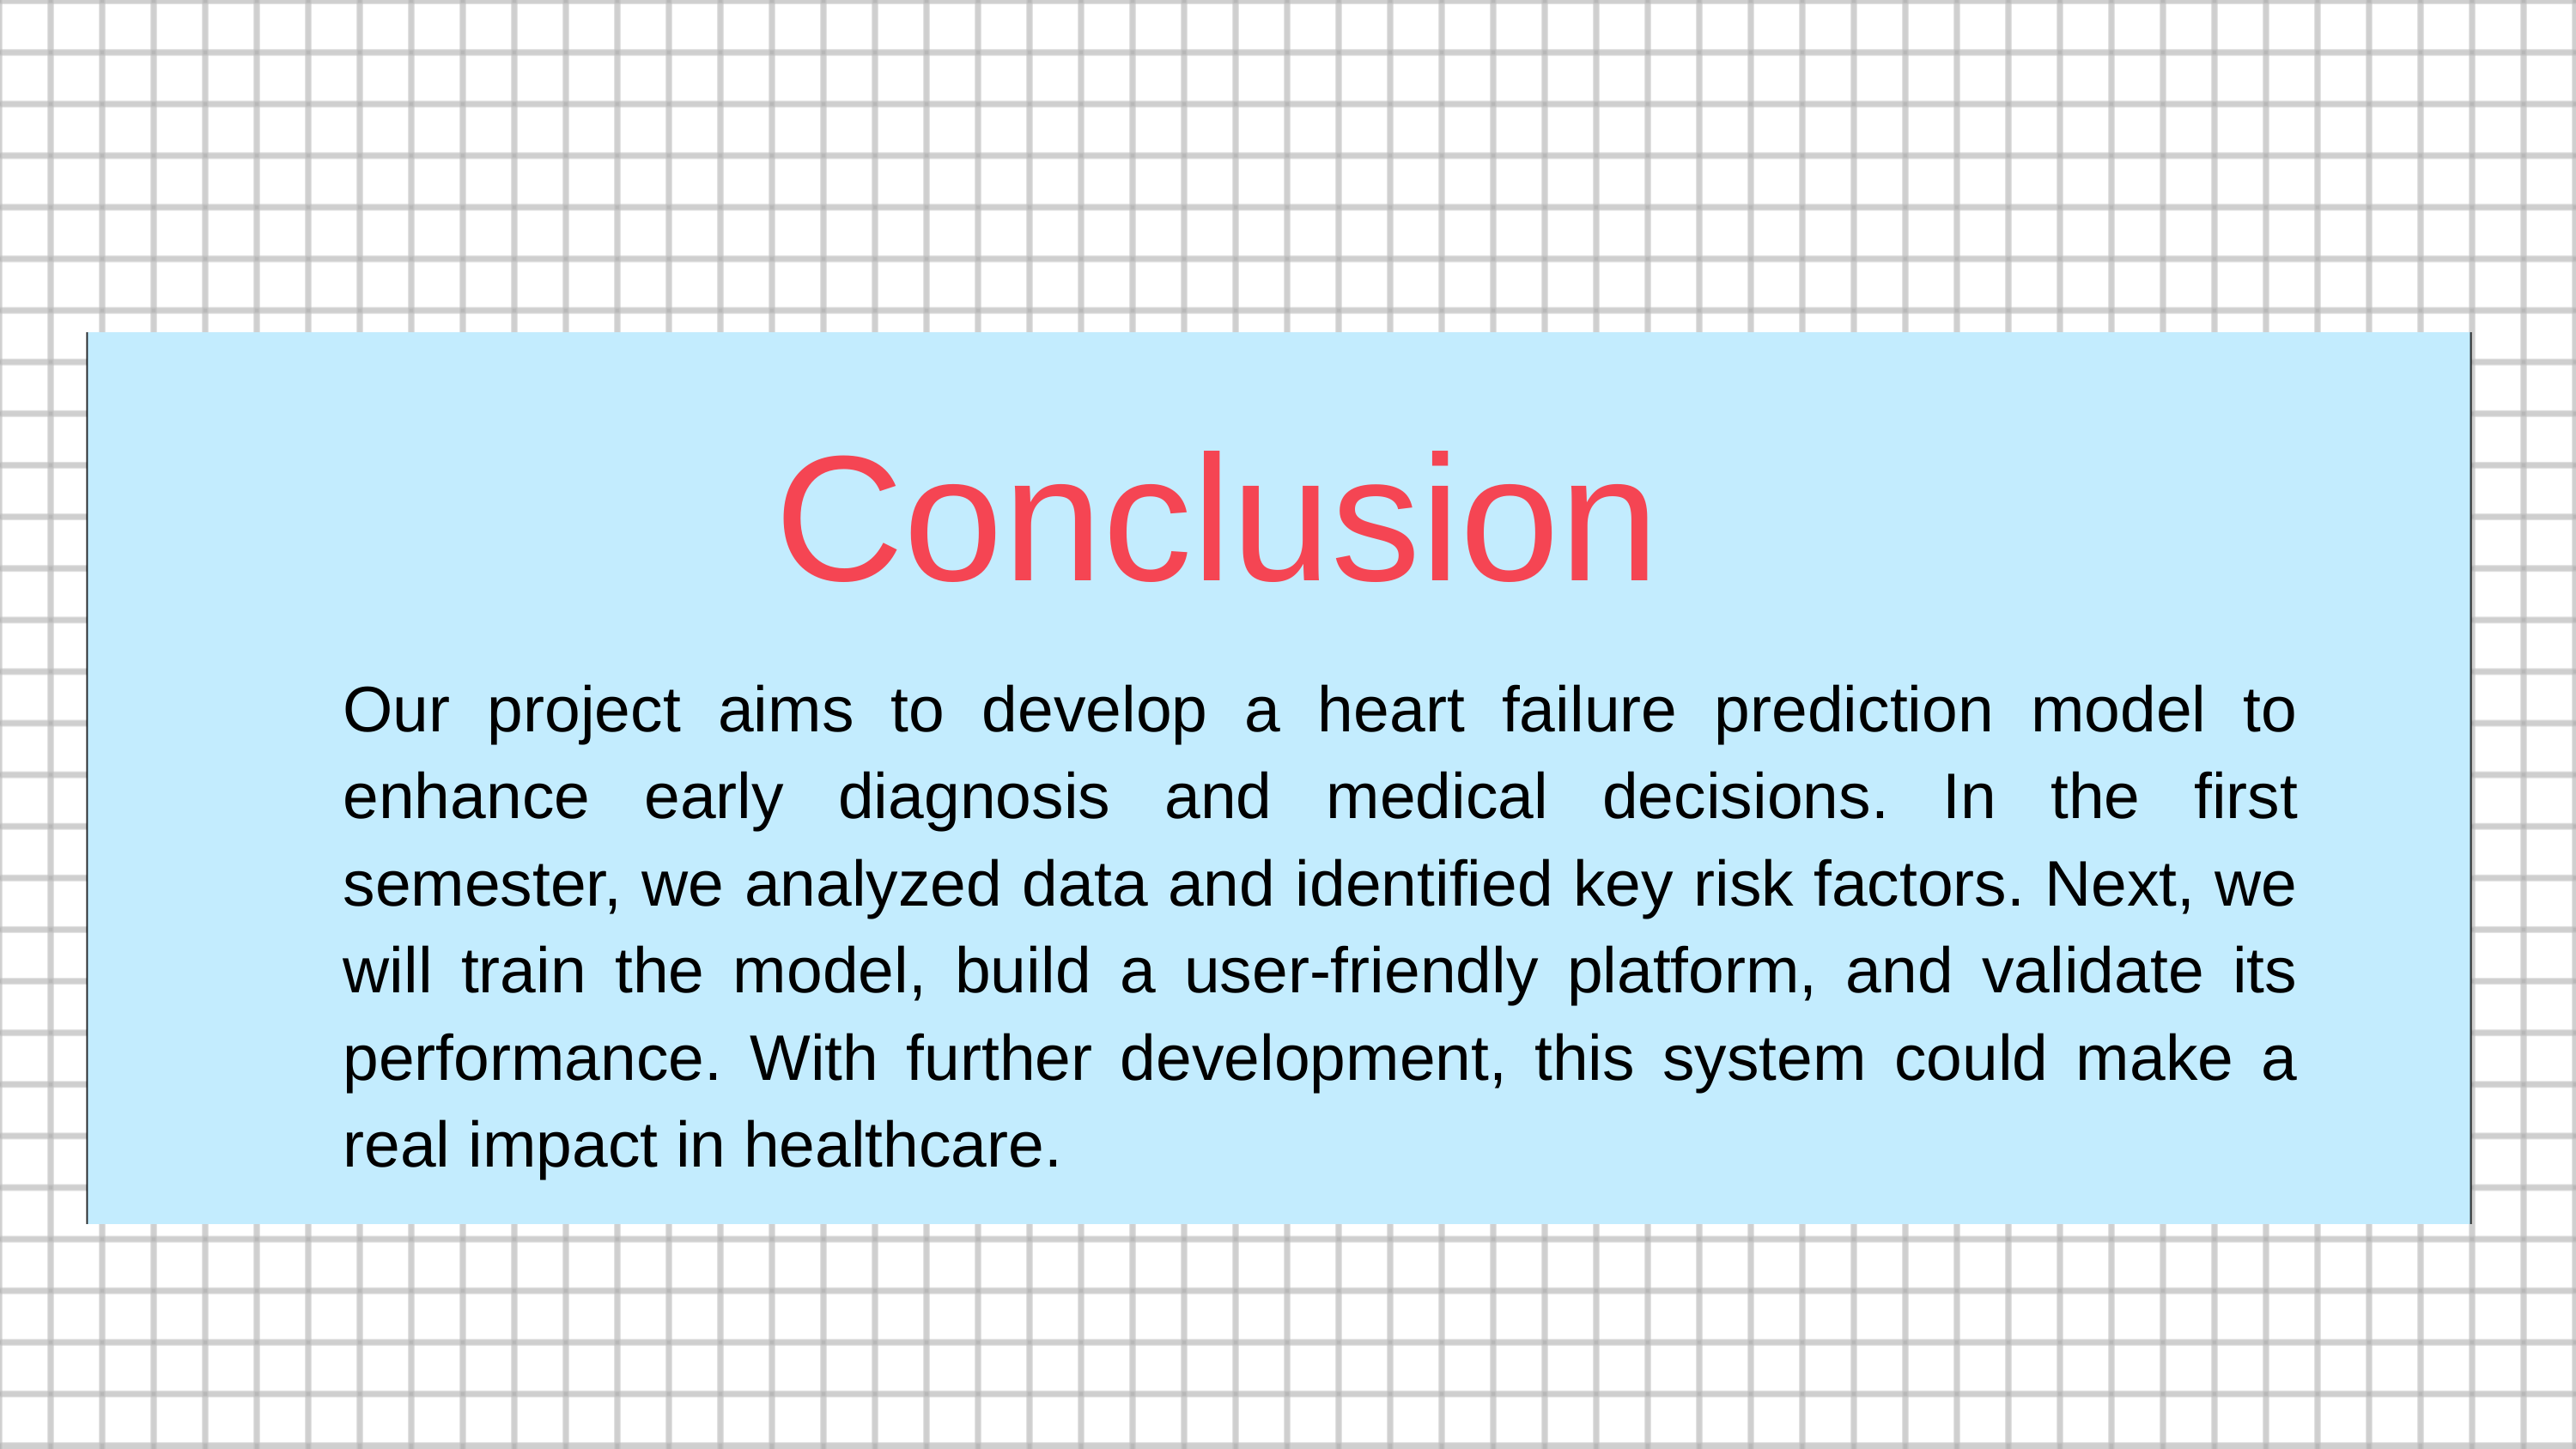

Conclusion
Our project aims to develop a heart failure prediction model to enhance early diagnosis and medical decisions. In the first semester, we analyzed data and identified key risk factors. Next, we will train the model, build a user-friendly platform, and validate its performance. With further development, this system could make a real impact in healthcare.